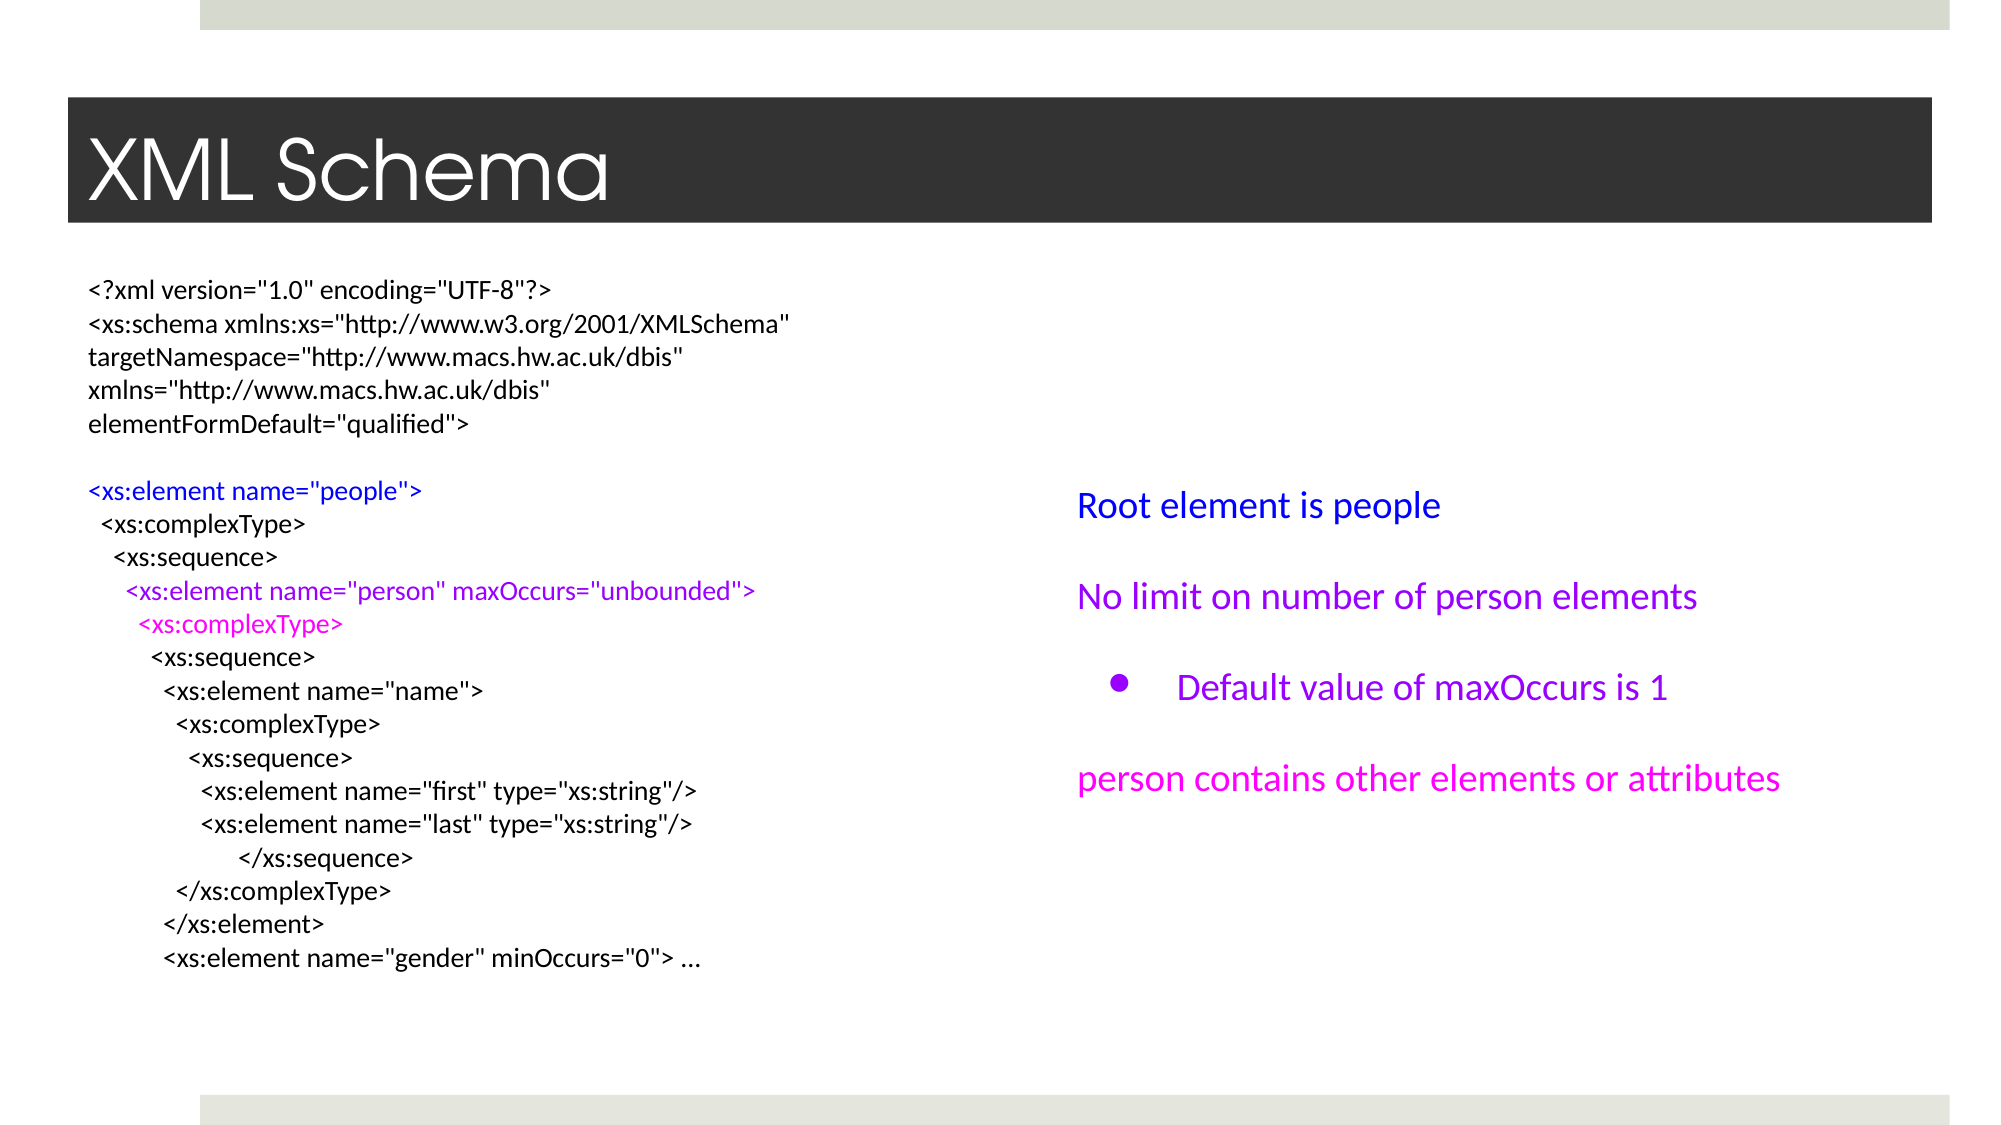

# XML Schema
<?xml version="1.0" encoding="UTF-8"?>
<xs:schema xmlns:xs="http://www.w3.org/2001/XMLSchema"
targetNamespace="http://www.macs.hw.ac.uk/dbis"
xmlns="http://www.macs.hw.ac.uk/dbis"
elementFormDefault="qualified">

<xs:element name="people">
  <xs:complexType>
    <xs:sequence>
      <xs:element name="person" maxOccurs="unbounded">
        <xs:complexType>
          <xs:sequence>
            <xs:element name="name">
              <xs:complexType>
                <xs:sequence>
                  <xs:element name="first" type="xs:string"/>
                  <xs:element name="last" type="xs:string"/>
	</xs:sequence>
              </xs:complexType>
            </xs:element>
            <xs:element name="gender" minOccurs="0"> ...

Root element is people
No limit on number of person elements
Default value of maxOccurs is 1
person contains other elements or attributes